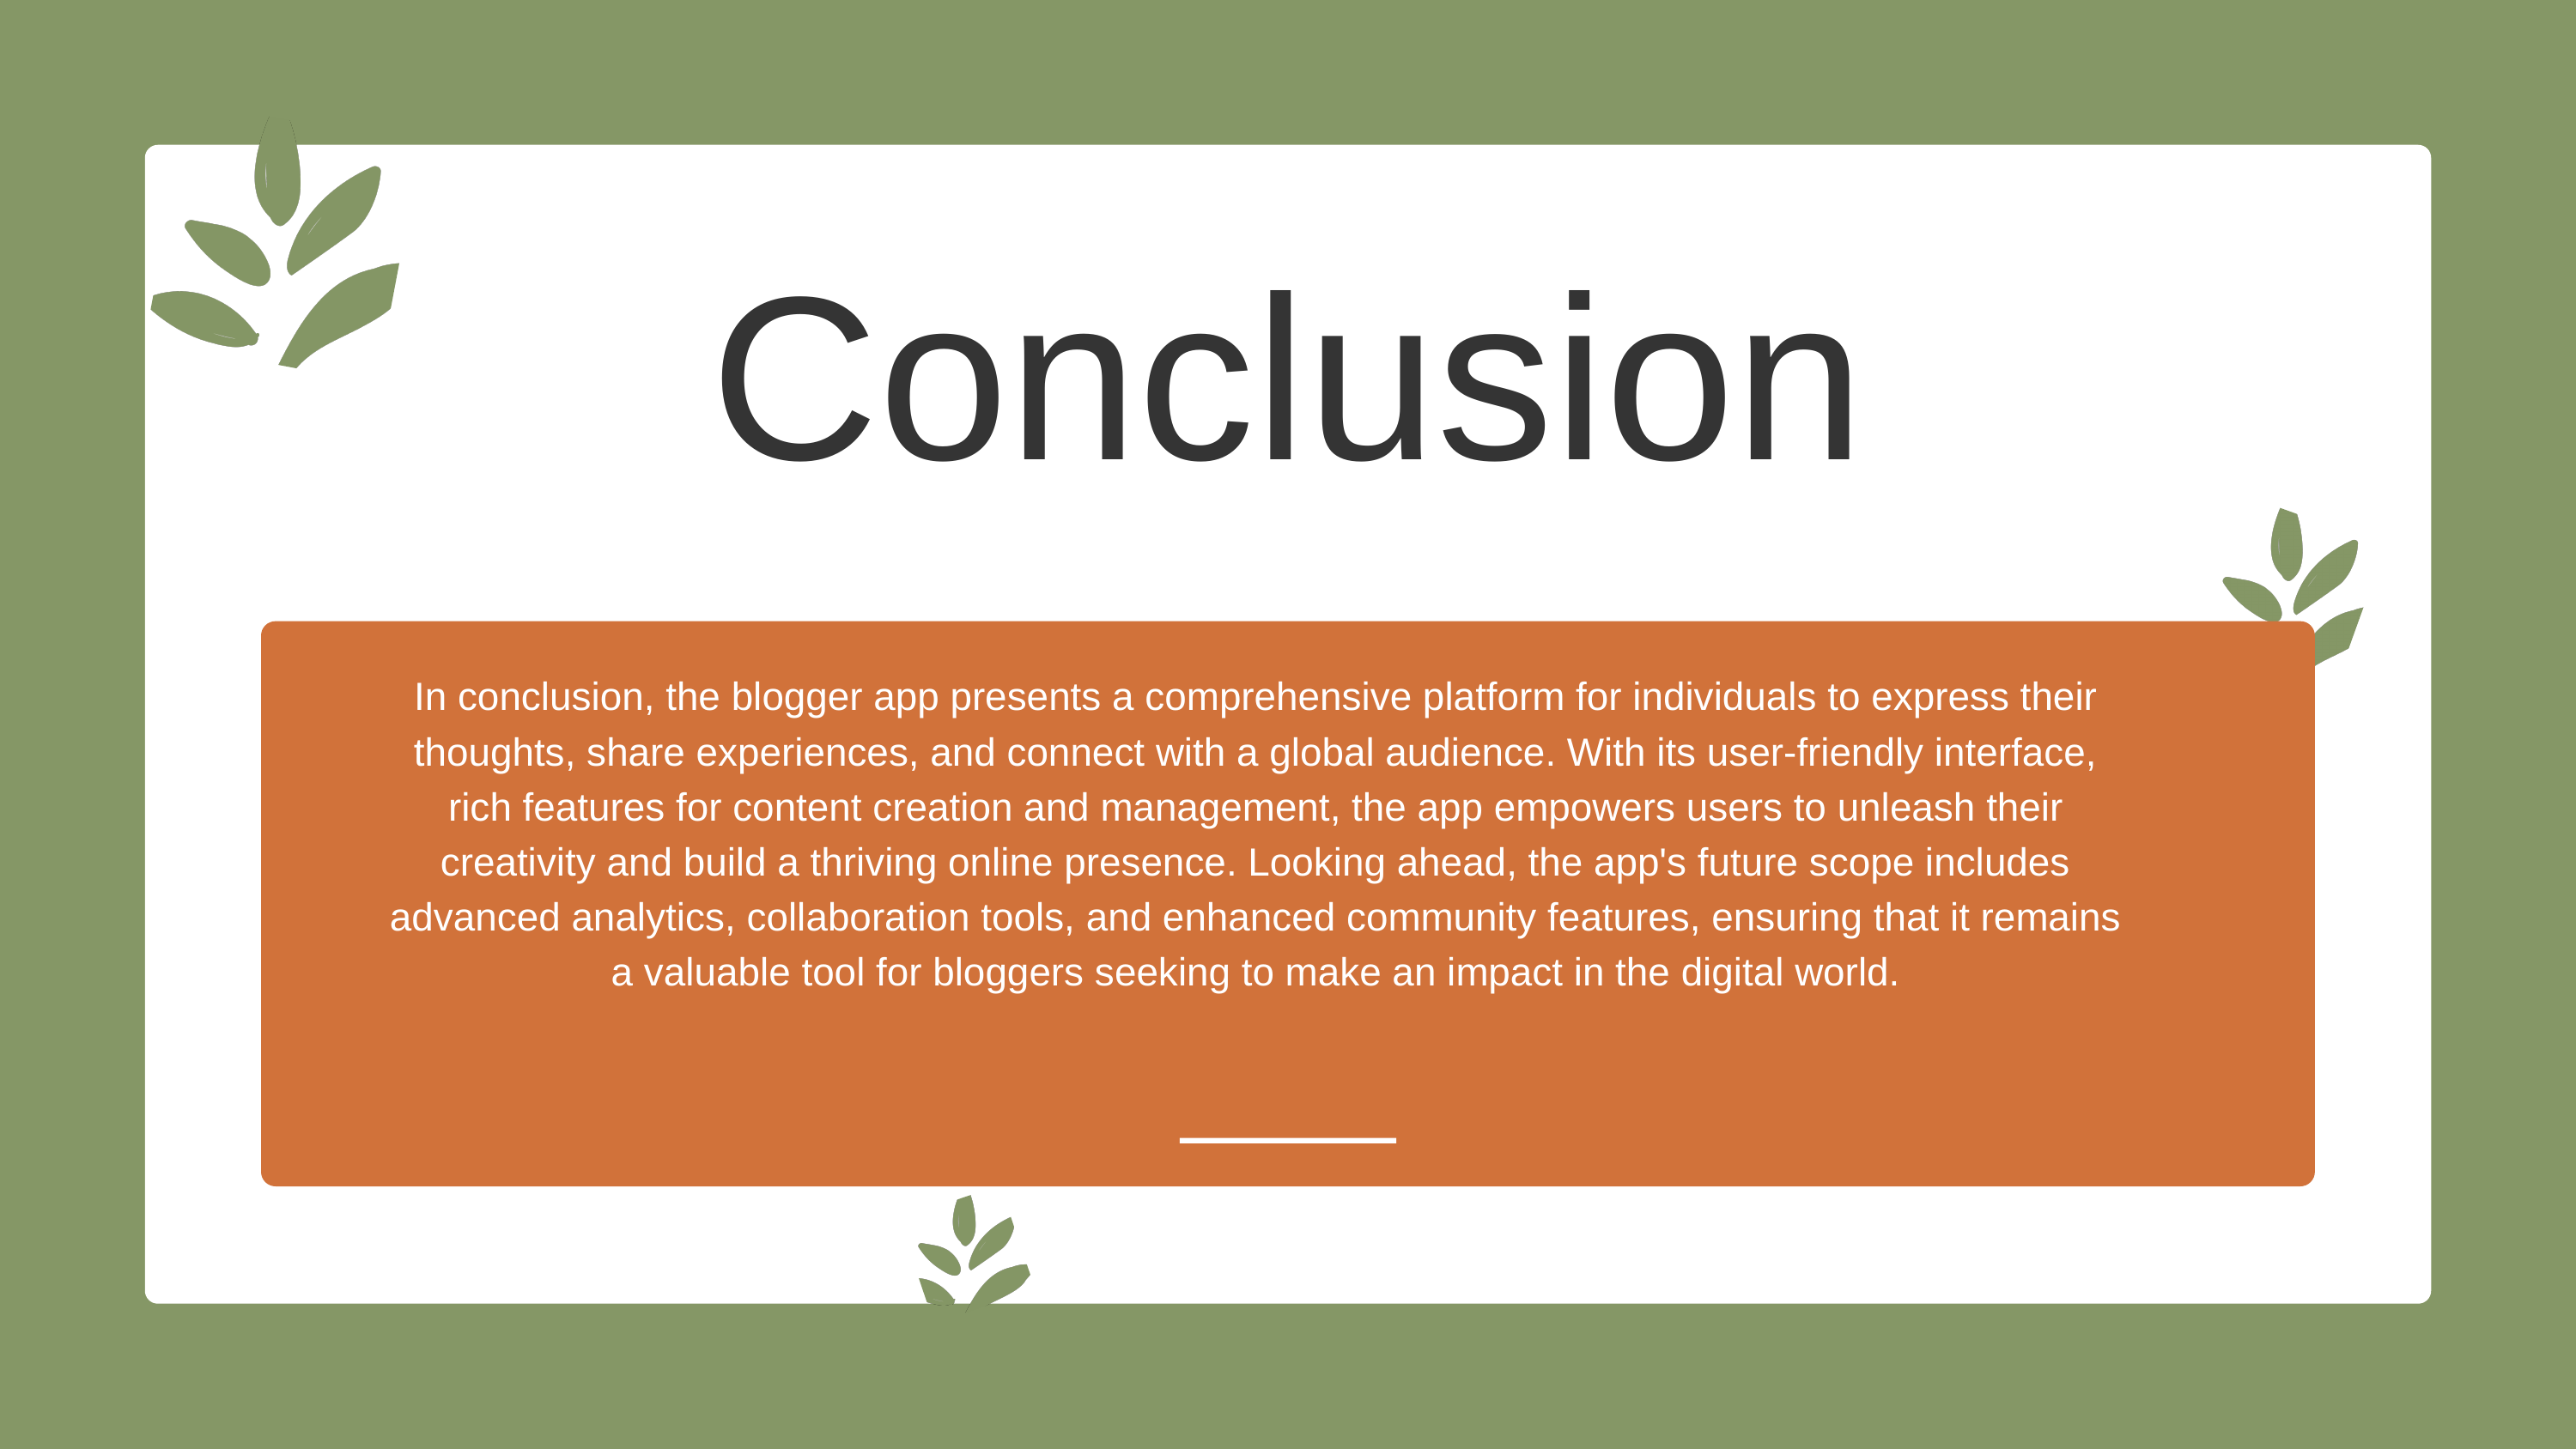

Conclusion

In conclusion, the blogger app presents a comprehensive platform for individuals to express their thoughts, share experiences, and connect with a global audience. With its user-friendly interface, rich features for content creation and management, the app empowers users to unleash their creativity and build a thriving online presence. Looking ahead, the app's future scope includes advanced analytics, collaboration tools, and enhanced community features, ensuring that it remains a valuable tool for bloggers seeking to make an impact in the digital world.